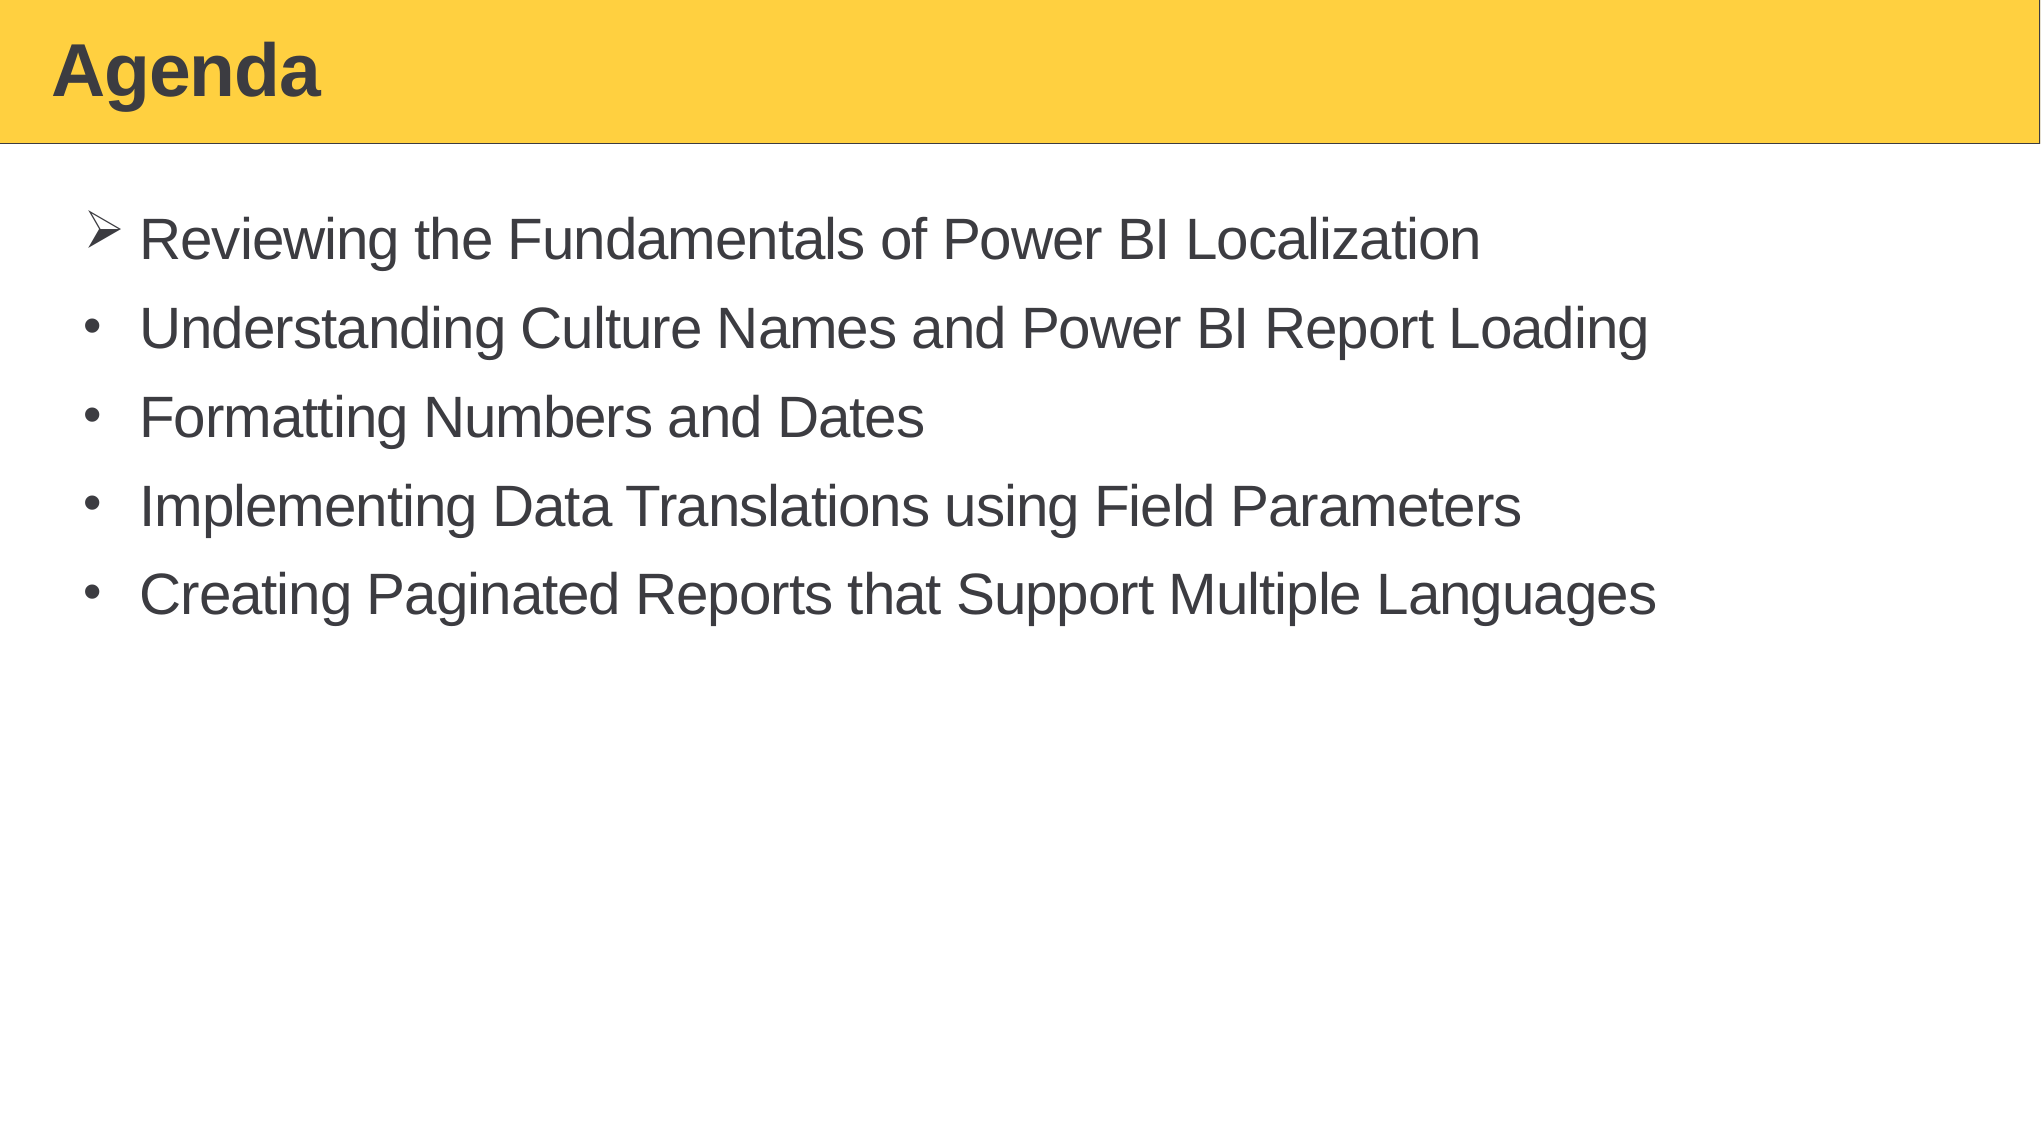

# Agenda
Reviewing the Fundamentals of Power BI Localization
Understanding Culture Names and Power BI Report Loading
Formatting Numbers and Dates
Implementing Data Translations using Field Parameters
Creating Paginated Reports that Support Multiple Languages